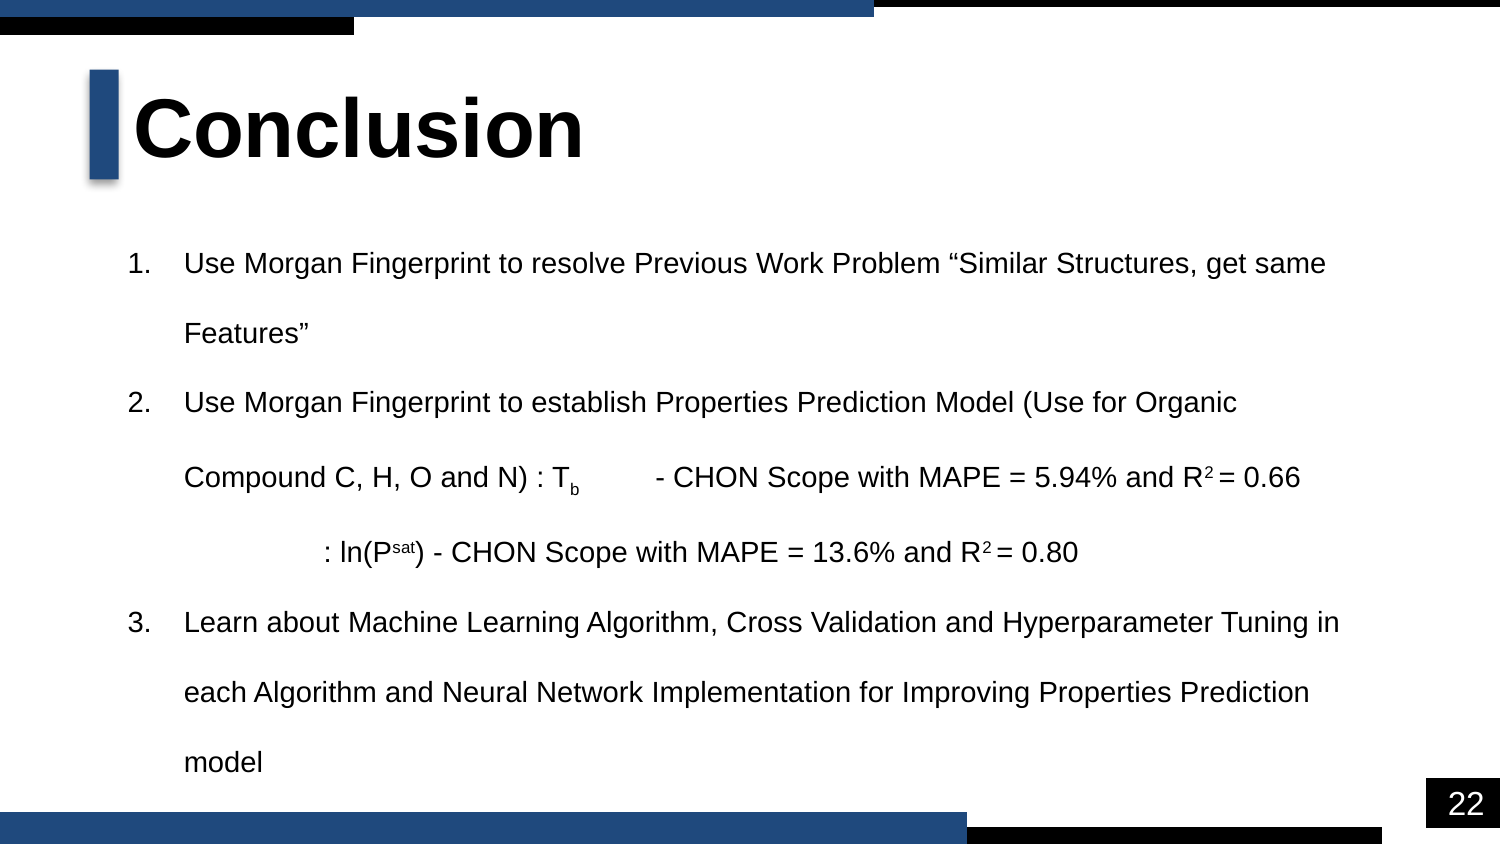

Conclusion

Use Morgan Fingerprint to resolve Previous Work Problem “Similar Structures, get same Features”
Use Morgan Fingerprint to establish Properties Prediction Model (Use for Organic Compound C, H, O and N) : Tb          - CHON Scope with MAPE = 5.94% and R2 = 0.66
                 : ln(Psat) - CHON Scope with MAPE = 13.6% and R2 = 0.80
Learn about Machine Learning Algorithm, Cross Validation and Hyperparameter Tuning in each Algorithm and Neural Network Implementation for Improving Properties Prediction model
22